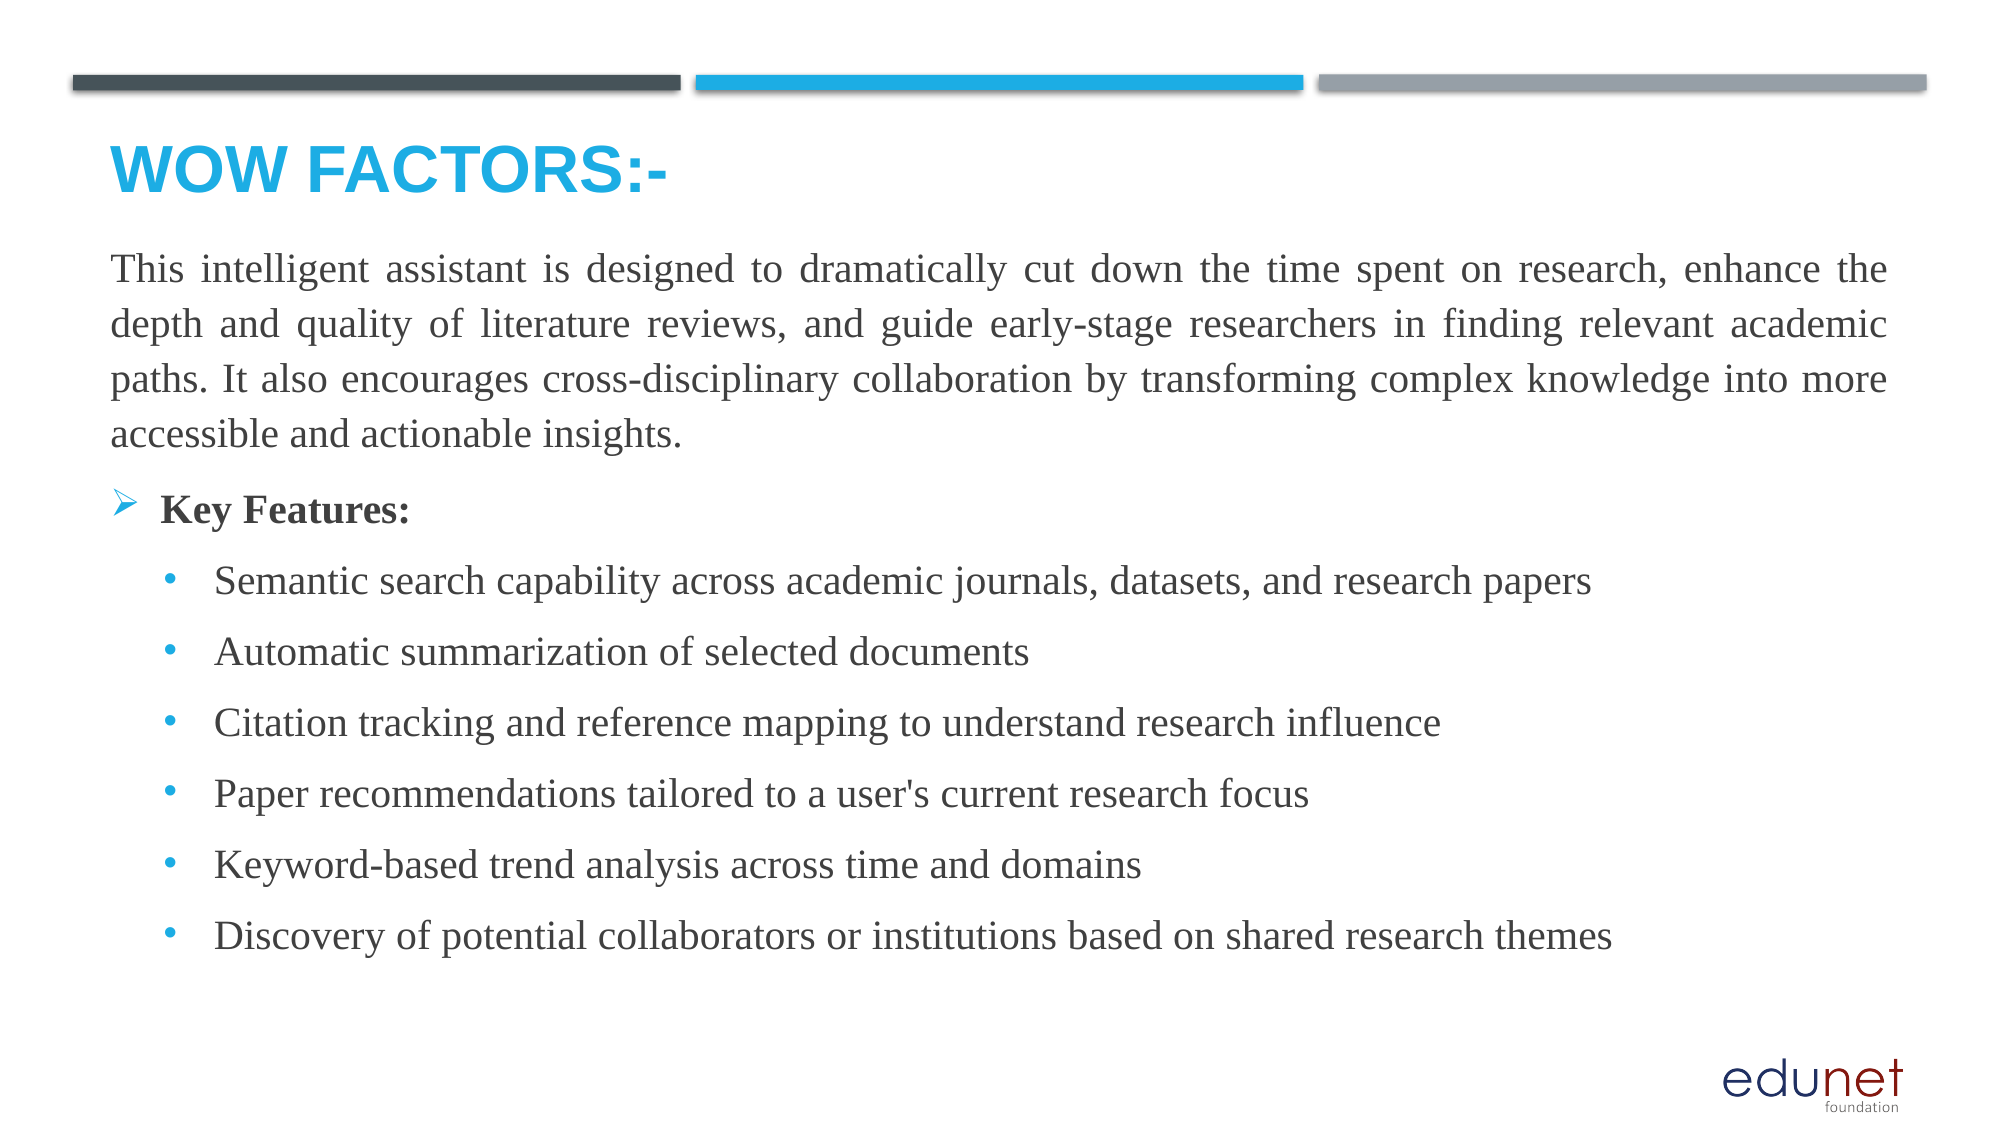

# Wow factors:-
This intelligent assistant is designed to dramatically cut down the time spent on research, enhance the depth and quality of literature reviews, and guide early-stage researchers in finding relevant academic paths. It also encourages cross-disciplinary collaboration by transforming complex knowledge into more accessible and actionable insights.
Key Features:
Semantic search capability across academic journals, datasets, and research papers
Automatic summarization of selected documents
Citation tracking and reference mapping to understand research influence
Paper recommendations tailored to a user's current research focus
Keyword-based trend analysis across time and domains
Discovery of potential collaborators or institutions based on shared research themes